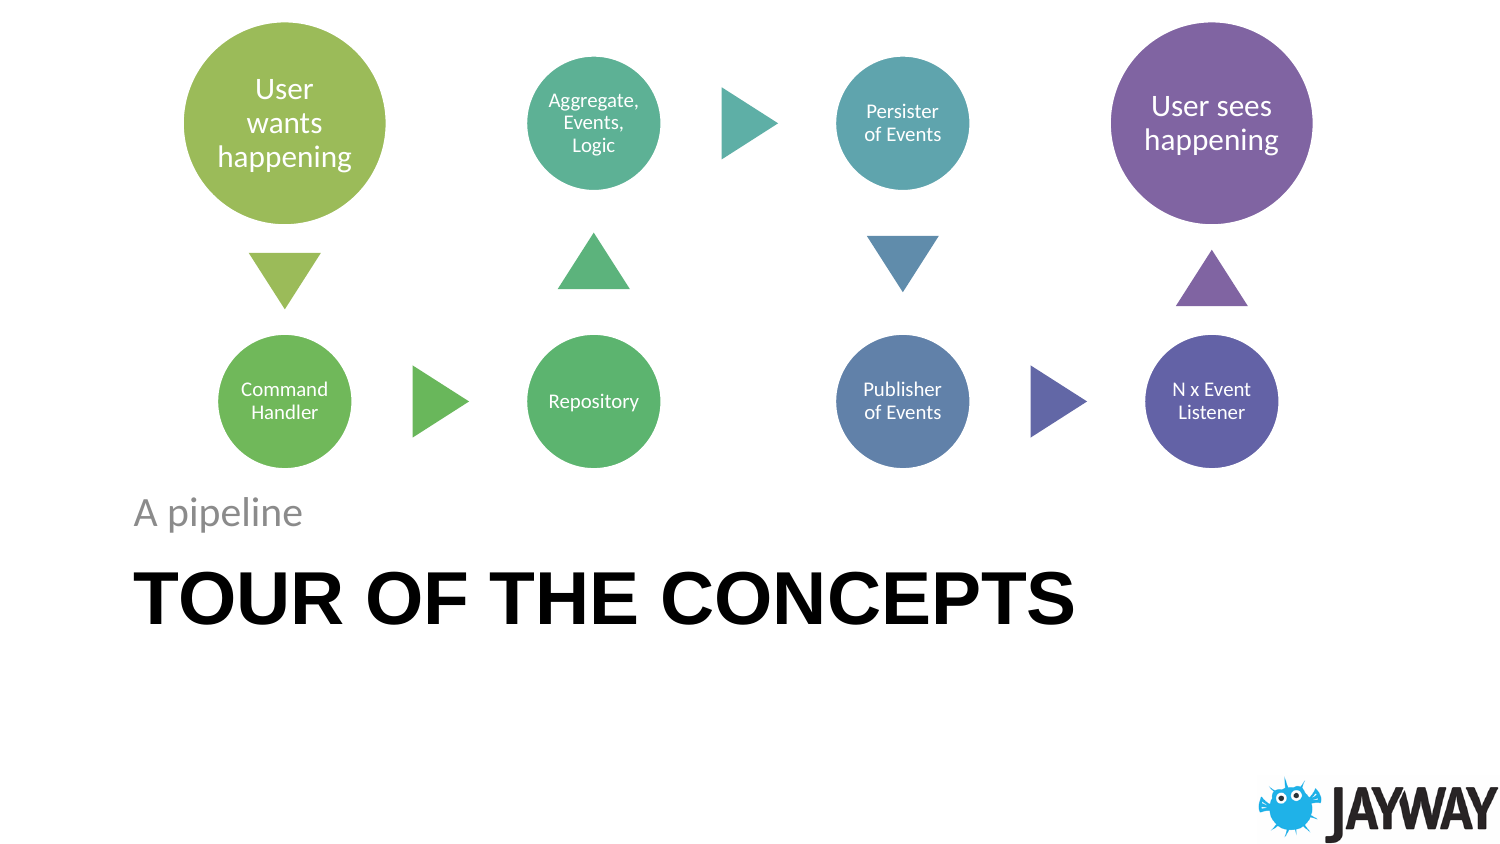

User wants happening
Command Handler
Repository
Aggregate, Events, Logic
Persister of Events
Publisher of Events
N x Event Listener
User sees happening
A pipeline
# Tour of the concepts